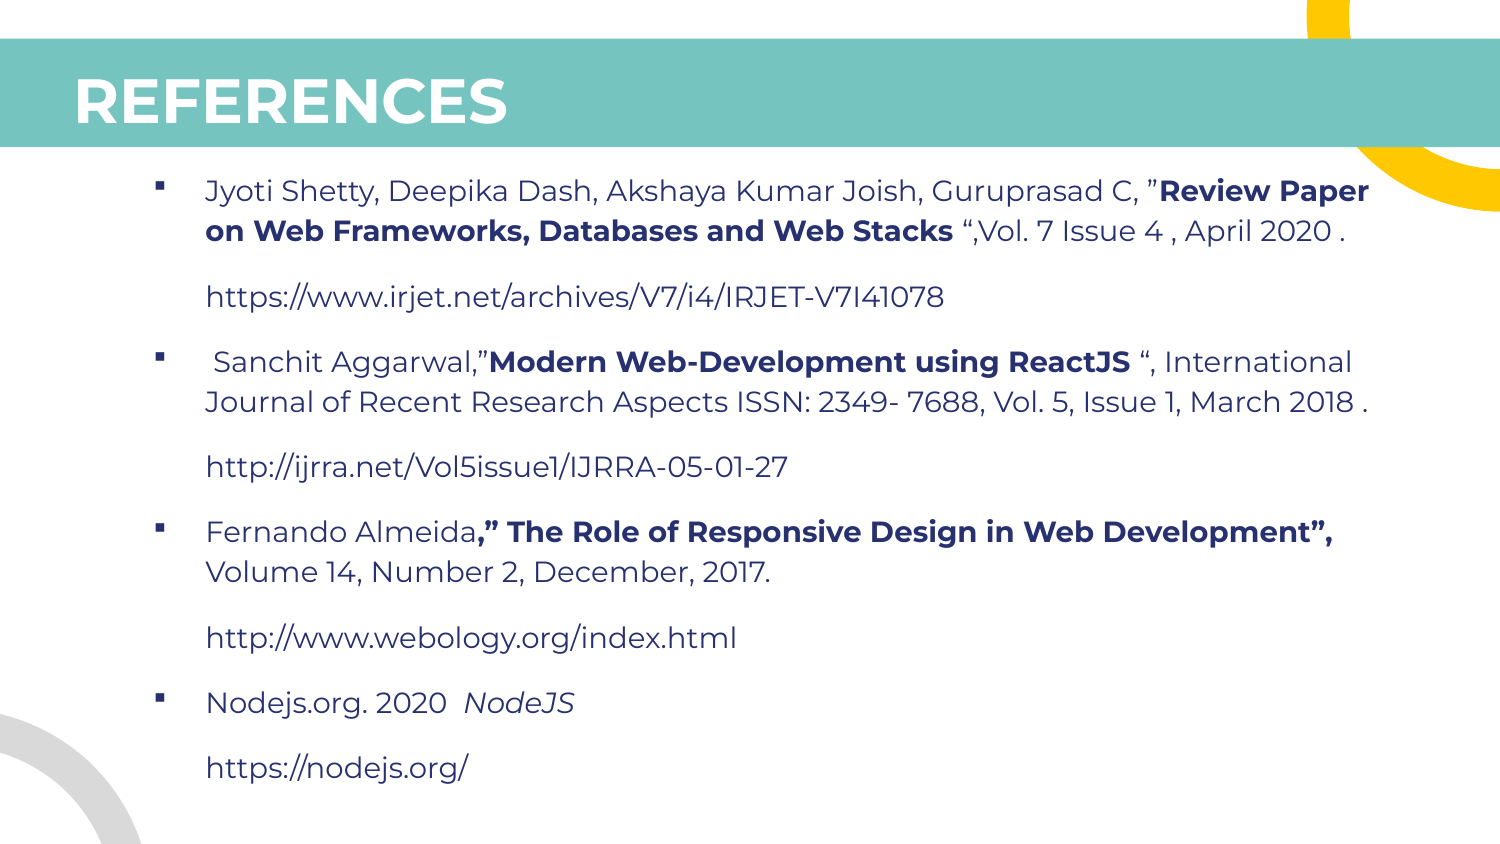

# REFERENCES
Jyoti Shetty, Deepika Dash, Akshaya Kumar Joish, Guruprasad C, ”Review Paper on Web Frameworks, Databases and Web Stacks “,Vol. 7 Issue 4 , April 2020 .
	https://www.irjet.net/archives/V7/i4/IRJET-V7I41078
 Sanchit Aggarwal,”Modern Web-Development using ReactJS “, International Journal of Recent Research Aspects ISSN: 2349- 7688, Vol. 5, Issue 1, March 2018 .
	http://ijrra.net/Vol5issue1/IJRRA-05-01-27
Fernando Almeida,” The Role of Responsive Design in Web Development”, Volume 14, Number 2, December, 2017.
	http://www.webology.org/index.html
Nodejs.org. 2020  NodeJS
	https://nodejs.org/